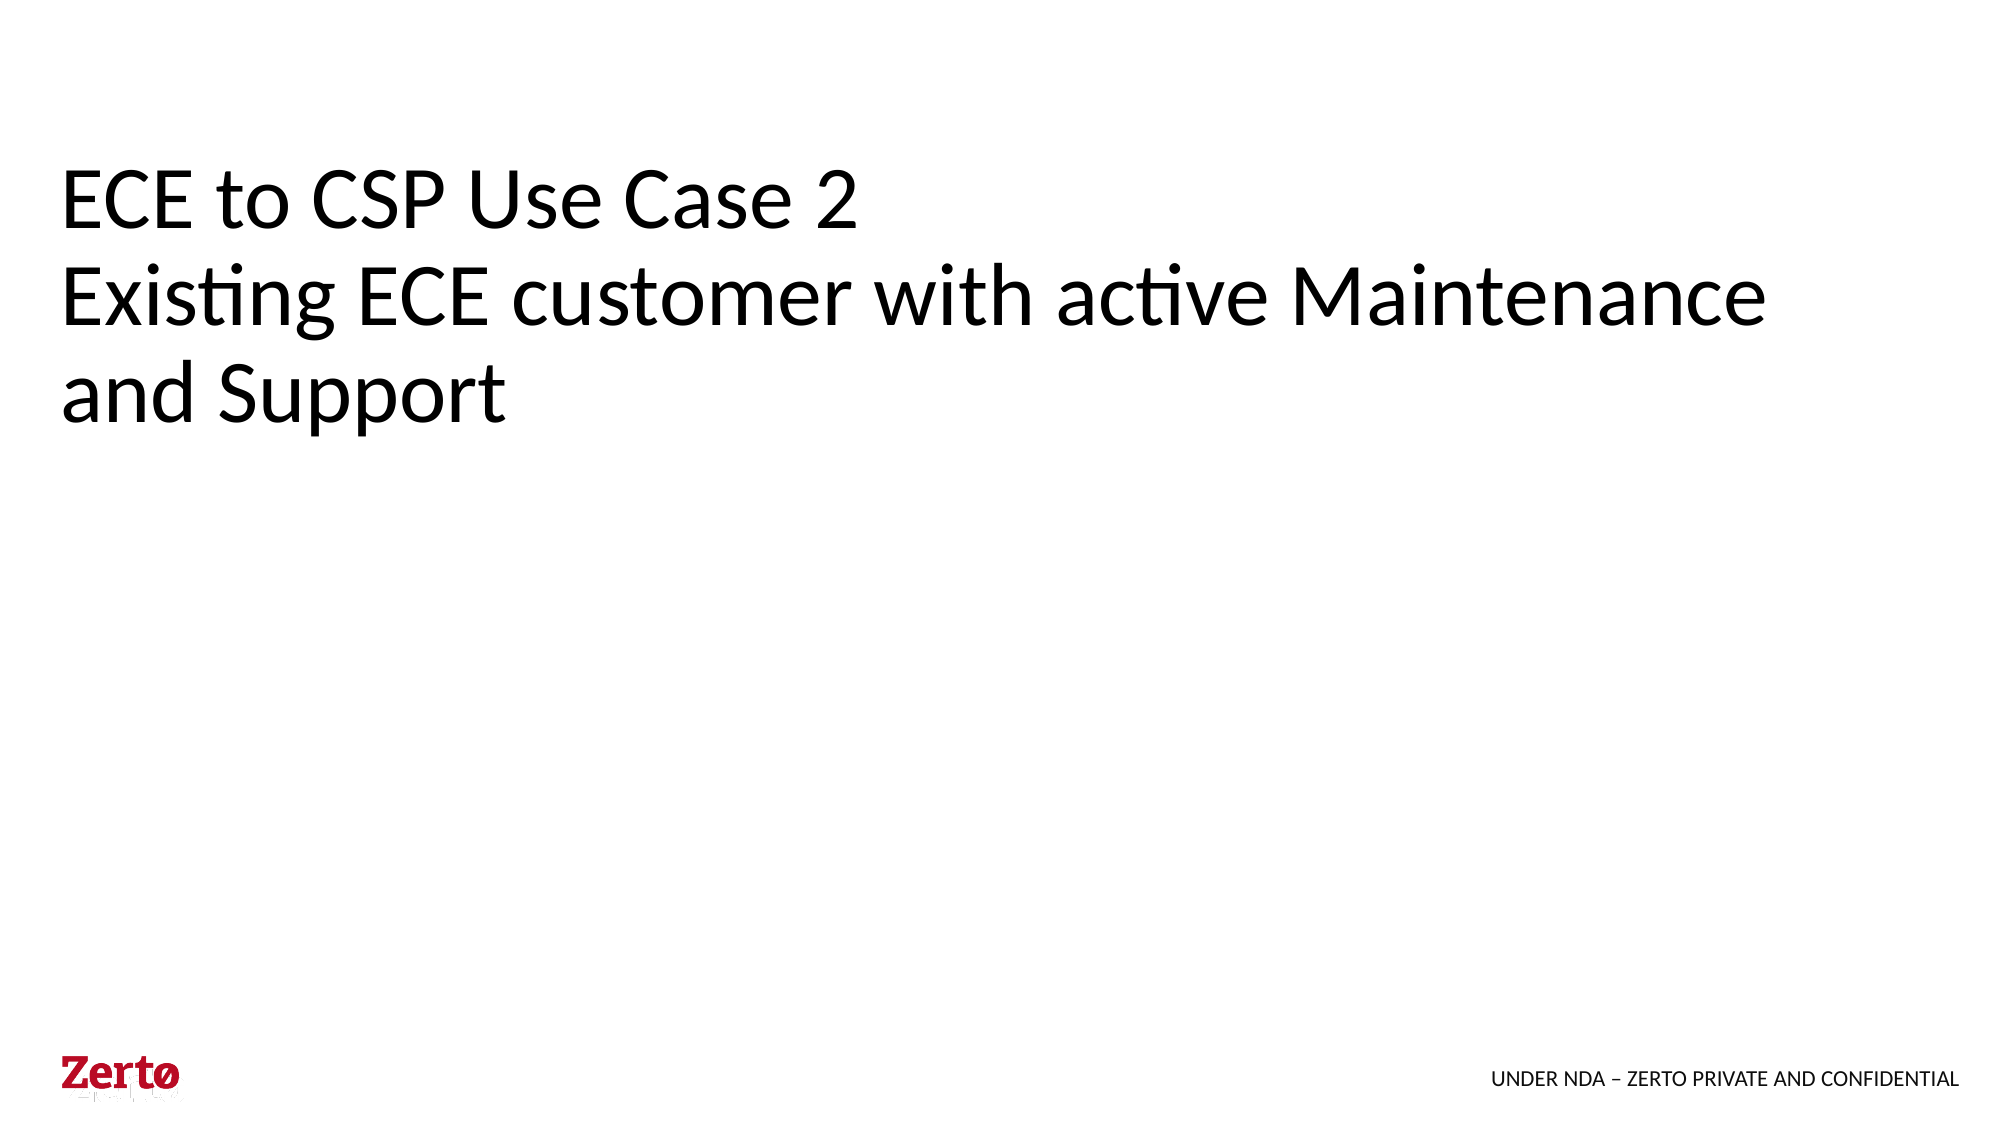

# ECE to CSP Use Case 2 Existing ECE customer with active Maintenance and Support